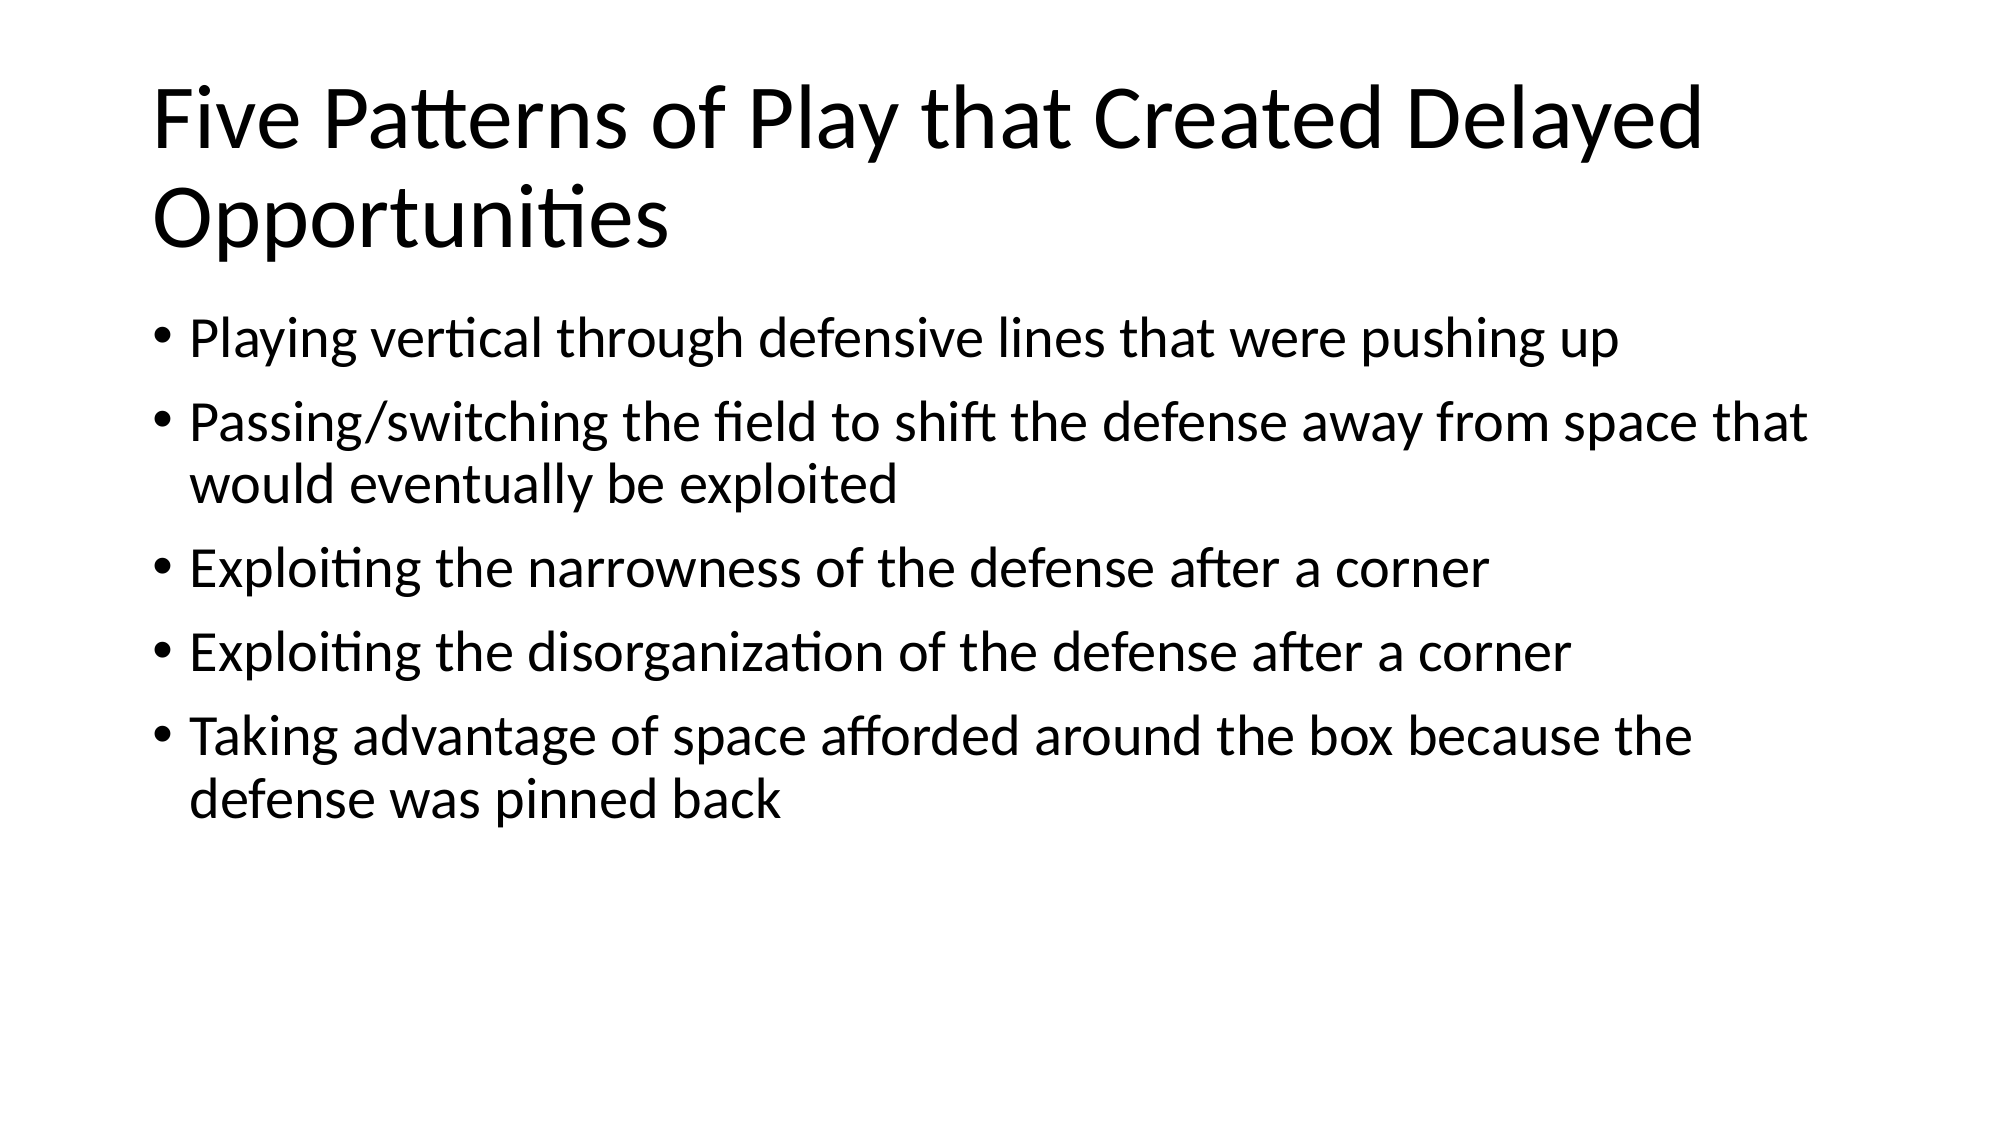

# Five Patterns of Play that Created Delayed Opportunities
Playing vertical through defensive lines that were pushing up
Passing/switching the field to shift the defense away from space that would eventually be exploited
Exploiting the narrowness of the defense after a corner
Exploiting the disorganization of the defense after a corner
Taking advantage of space afforded around the box because the defense was pinned back